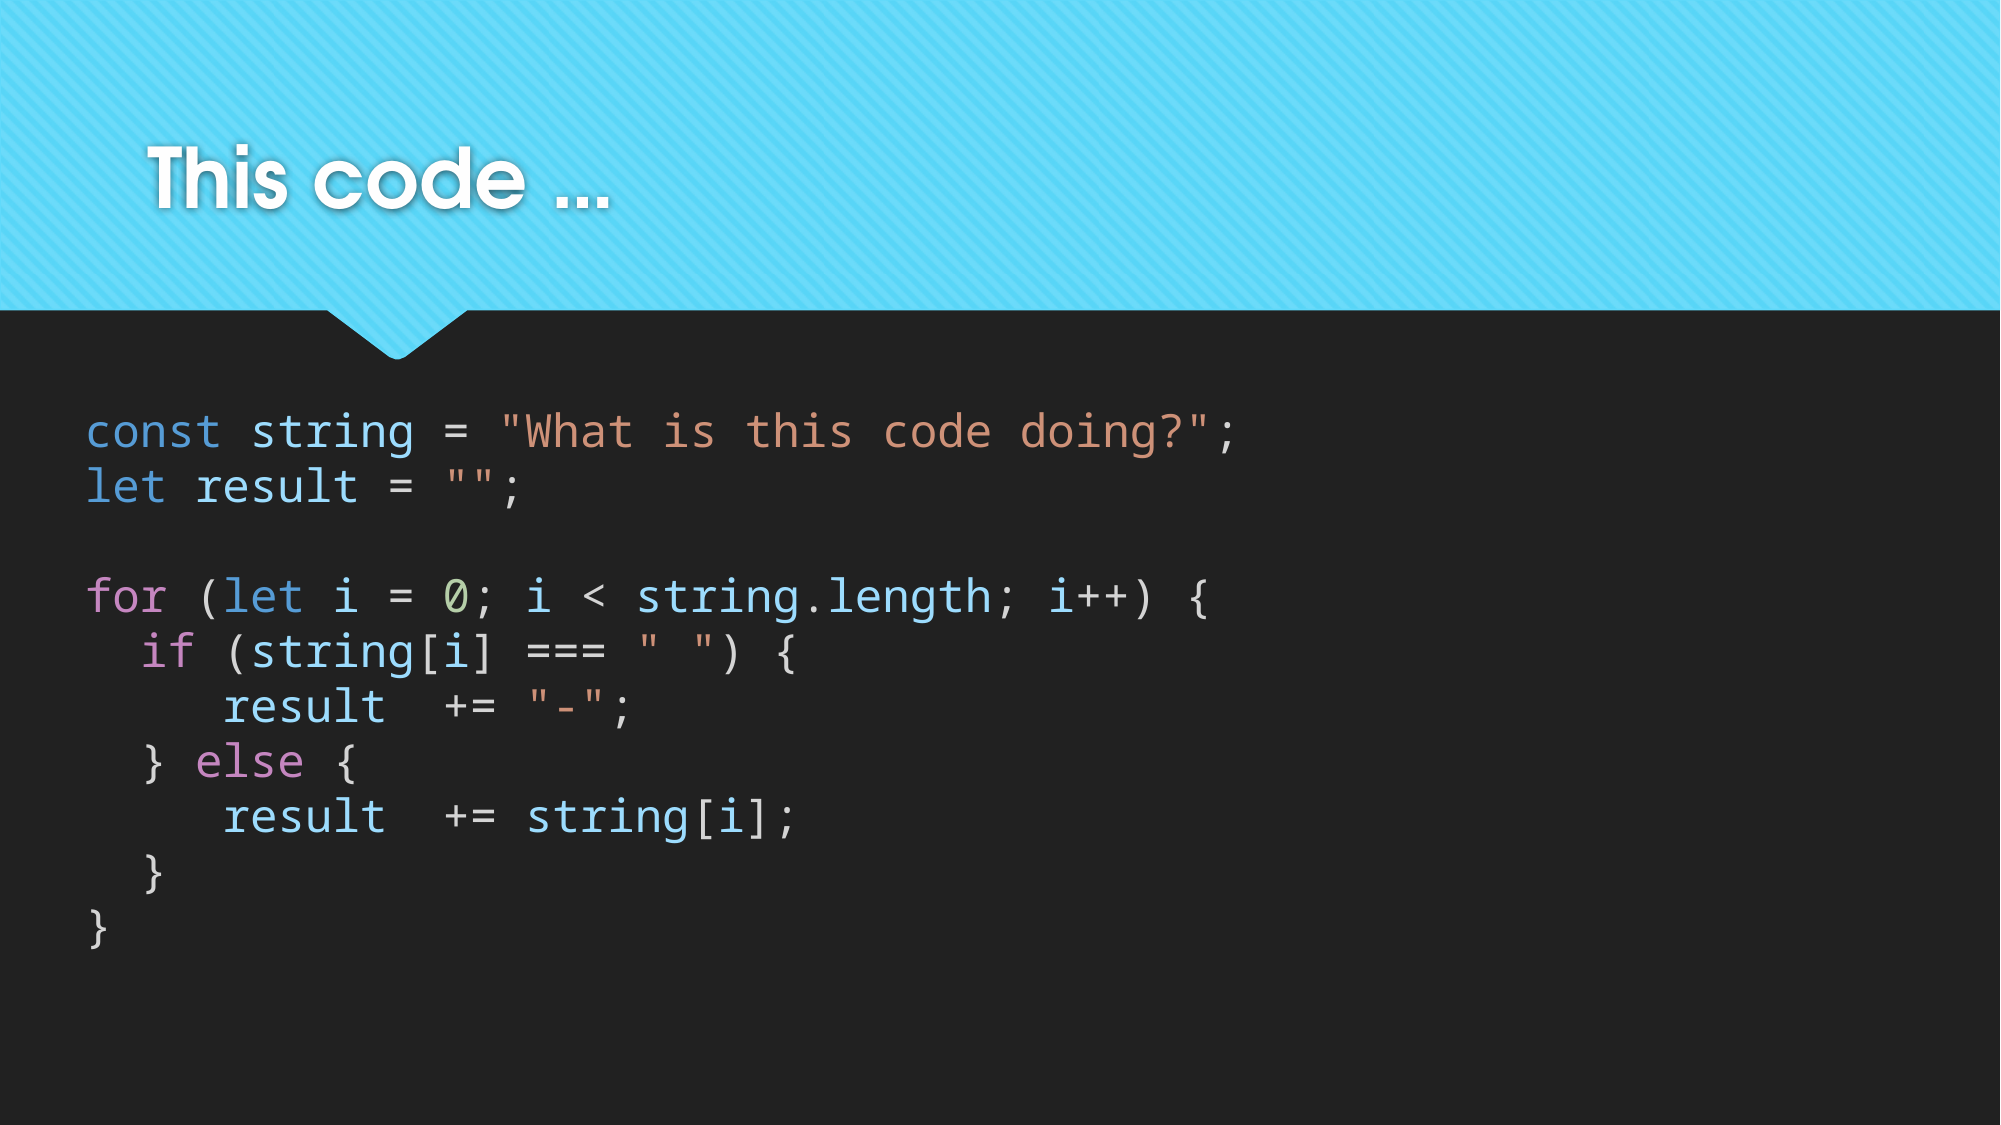

# This code …
const string = "What is this code doing?";
let result = "";
for (let i = 0; i < string.length; i++) {
  if (string[i] === " ") {
     result  += "-";
  } else {
     result  += string[i];
  }
}